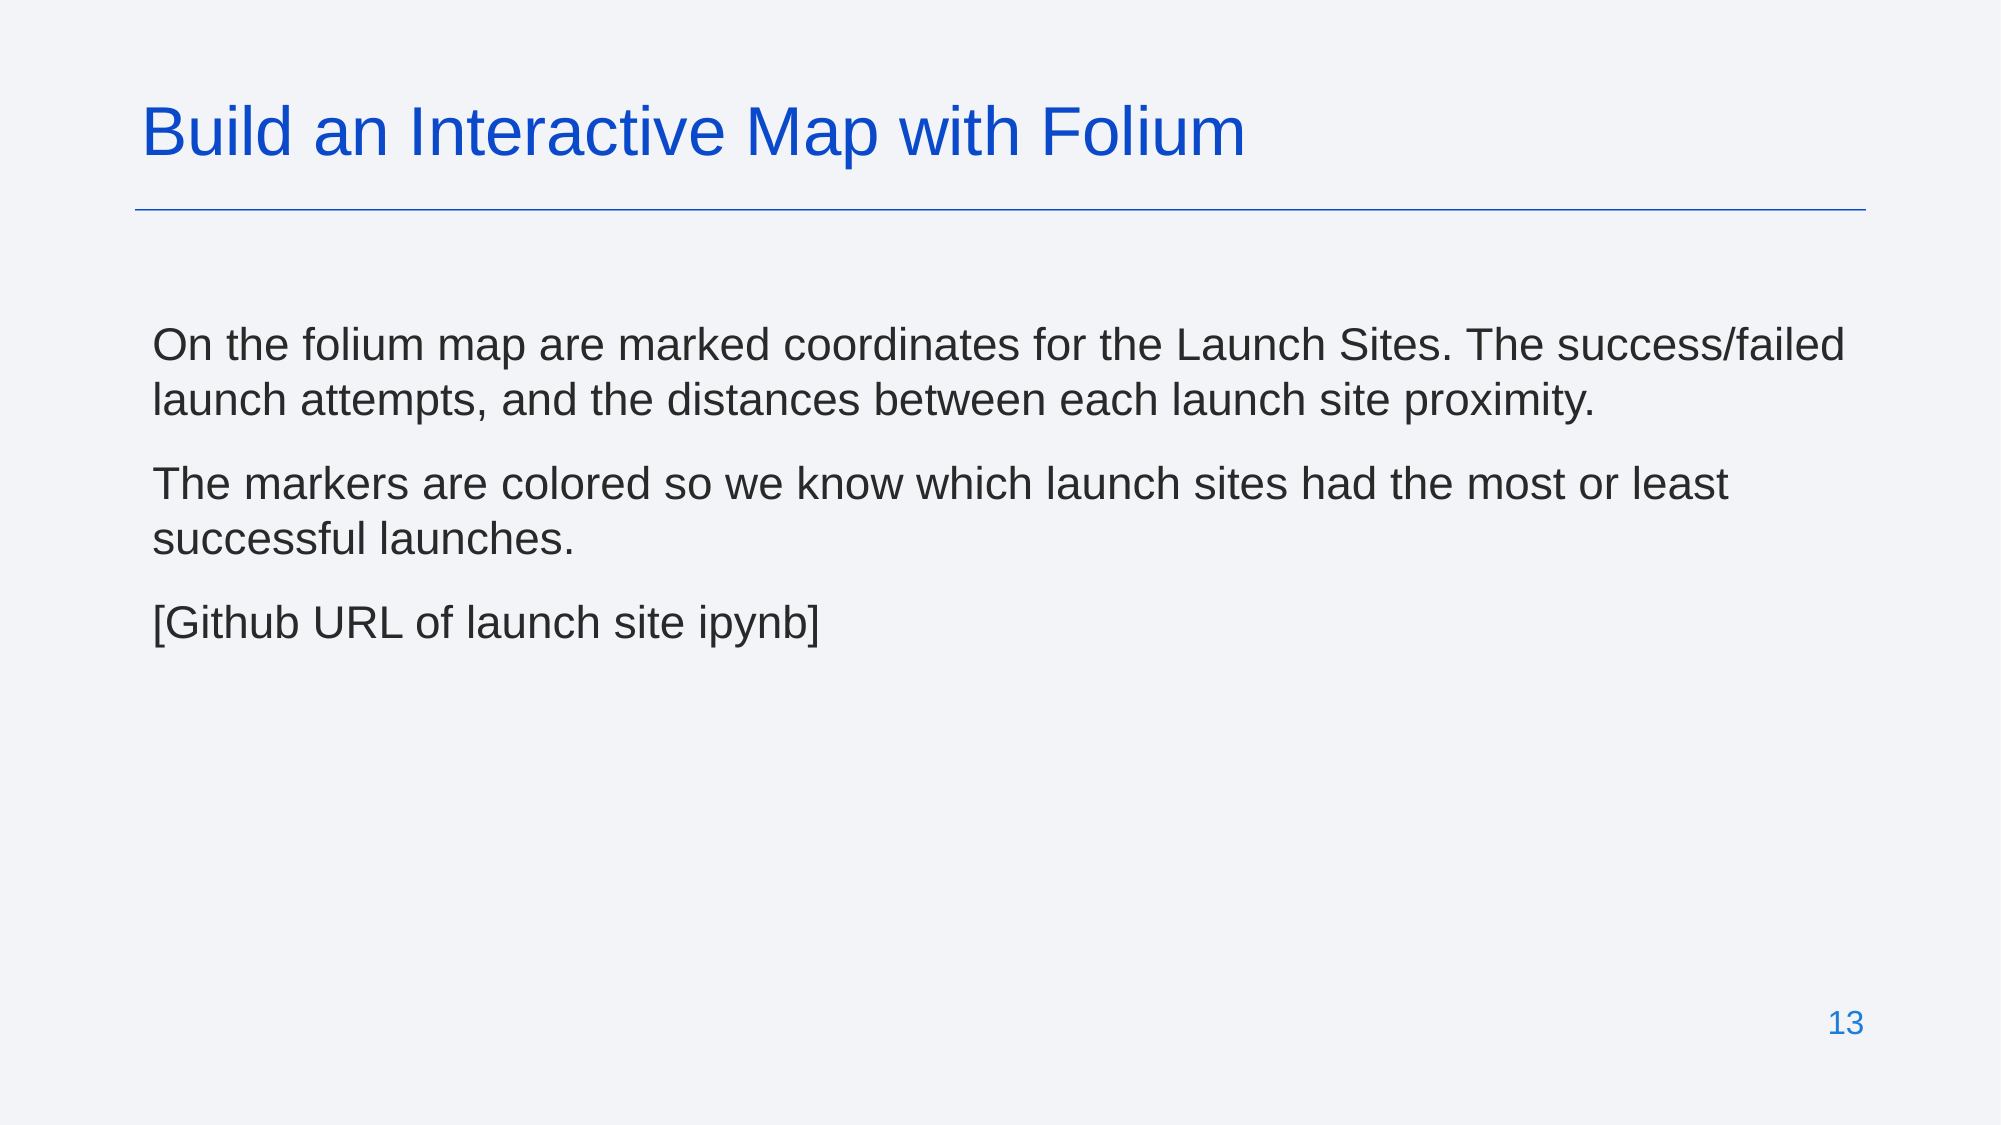

Build an Interactive Map with Folium
On the folium map are marked coordinates for the Launch Sites. The success/failed launch attempts, and the distances between each launch site proximity.
The markers are colored so we know which launch sites had the most or least successful launches.
[Github URL of launch site ipynb]

13